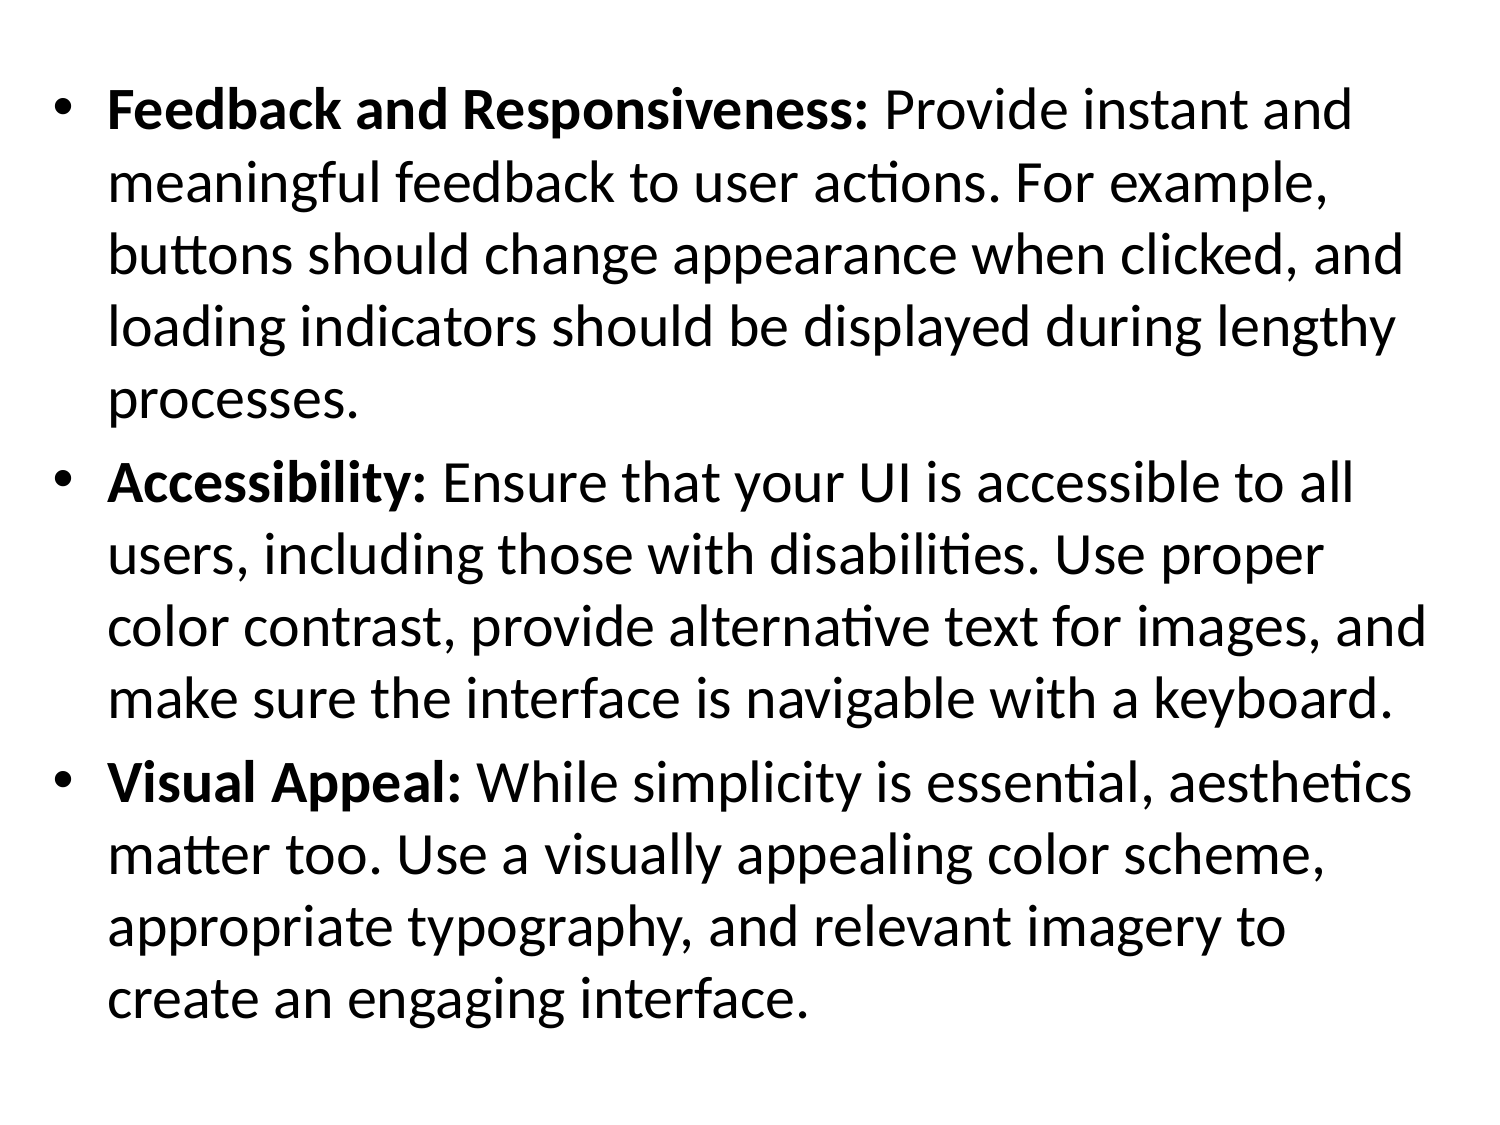

Feedback and Responsiveness: Provide instant and meaningful feedback to user actions. For example, buttons should change appearance when clicked, and loading indicators should be displayed during lengthy processes.
Accessibility: Ensure that your UI is accessible to all users, including those with disabilities. Use proper color contrast, provide alternative text for images, and make sure the interface is navigable with a keyboard.
Visual Appeal: While simplicity is essential, aesthetics matter too. Use a visually appealing color scheme, appropriate typography, and relevant imagery to create an engaging interface.